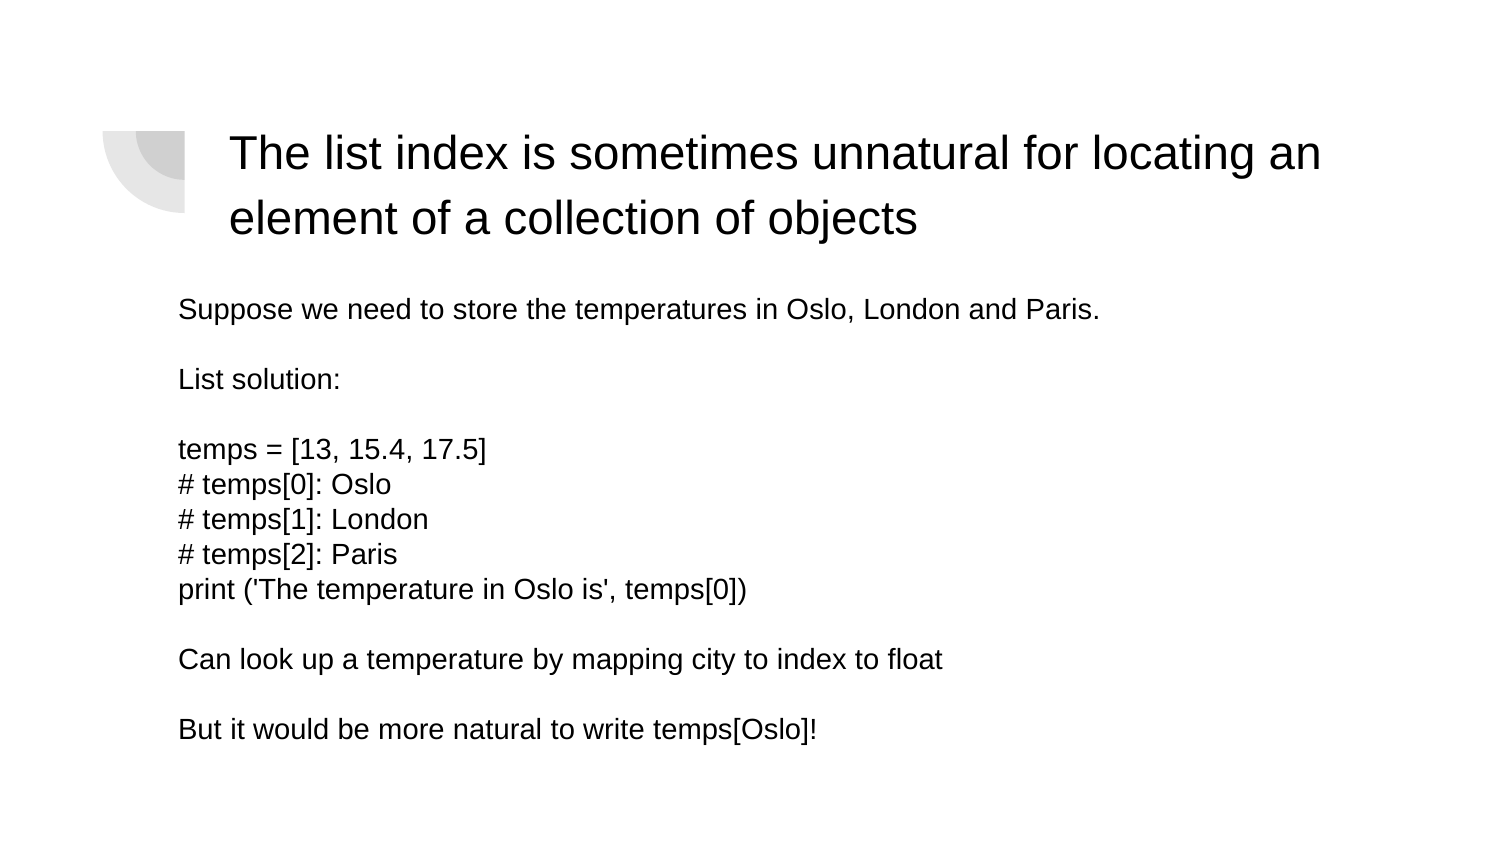

# The list index is sometimes unnatural for locating an element of a collection of objects

Suppose we need to store the temperatures in Oslo, London and Paris.

List solution:

temps = [13, 15.4, 17.5]
# temps[0]: Oslo
# temps[1]: London
# temps[2]: Paris
print ('The temperature in Oslo is', temps[0])

Can look up a temperature by mapping city to index to float

But it would be more natural to write temps[Oslo]!